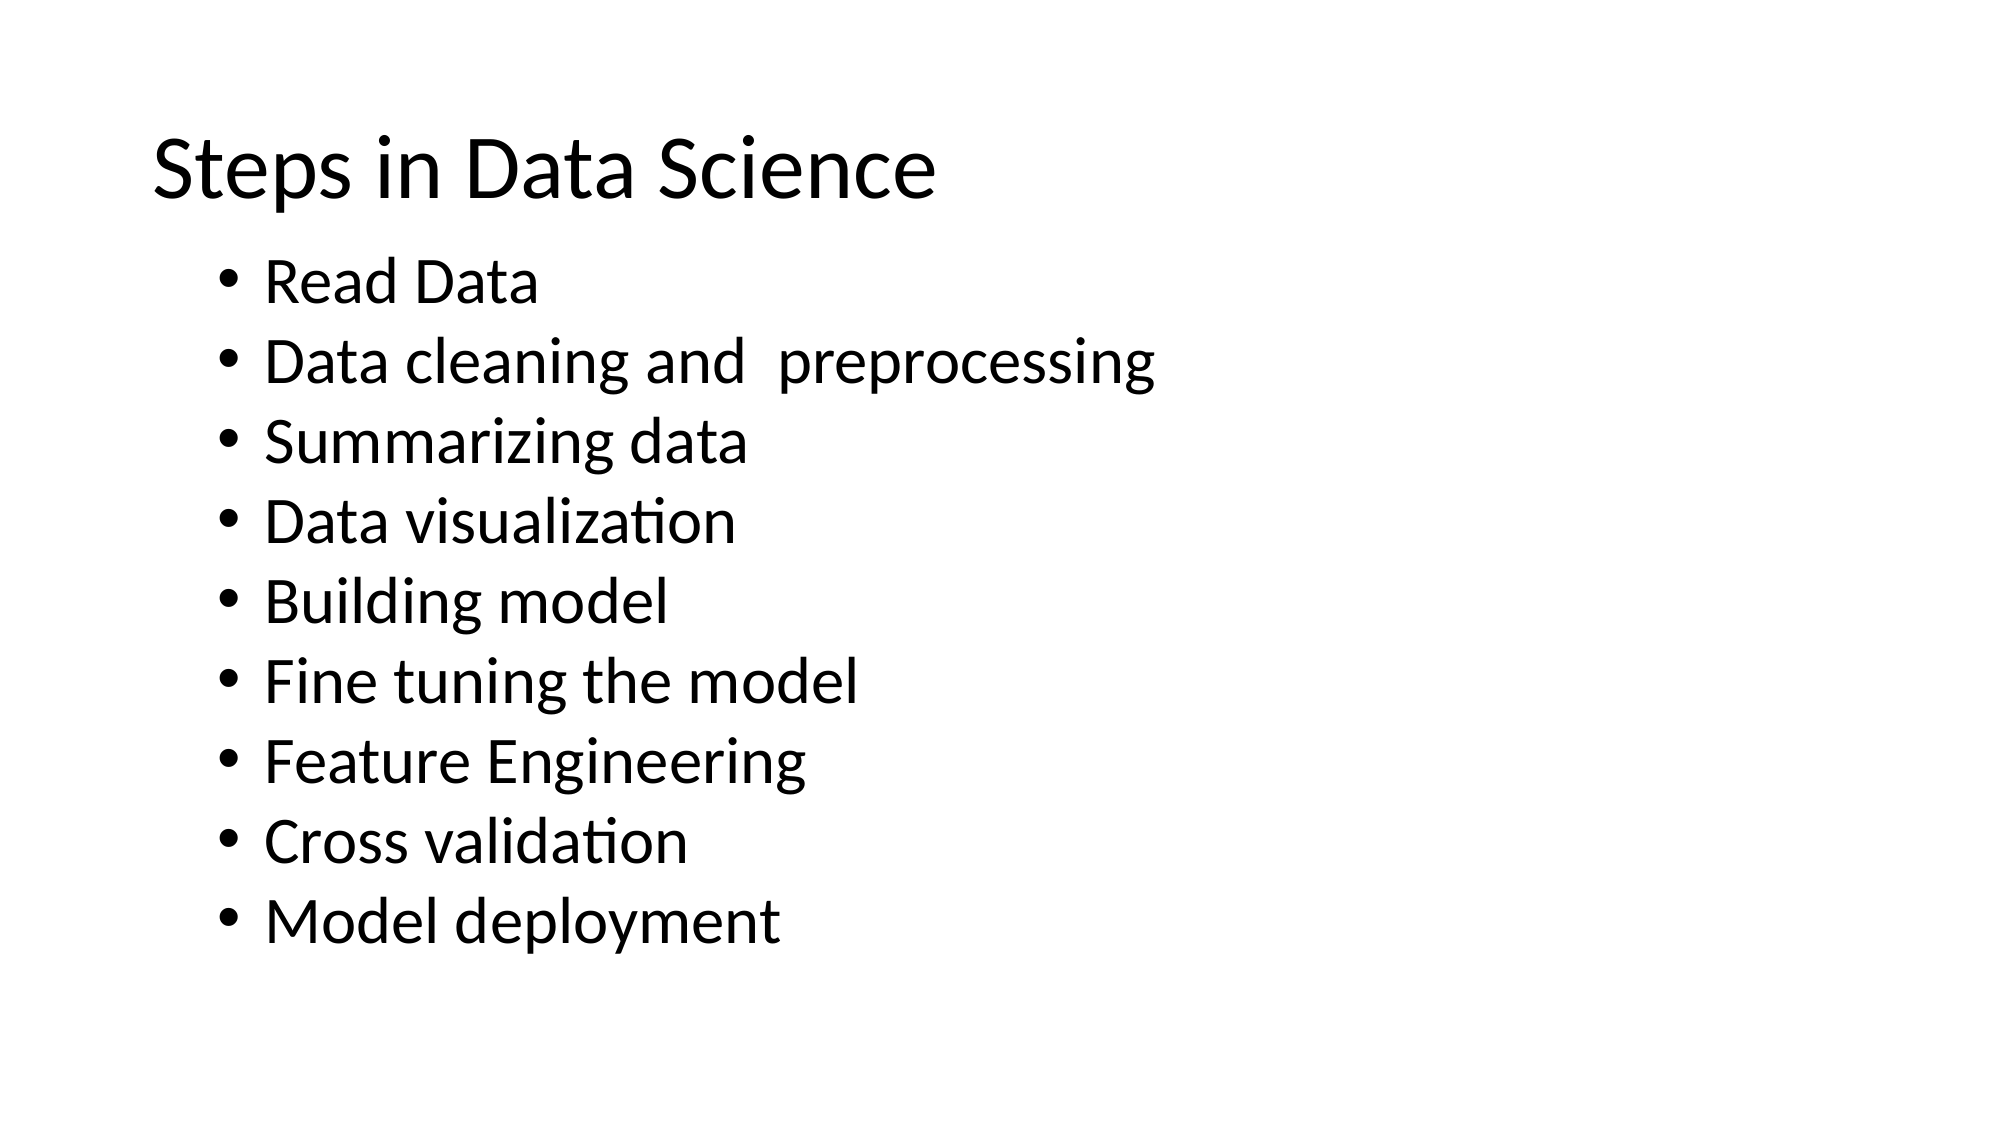

# Steps in Data Science
Read Data
Data cleaning and  preprocessing
Summarizing data
Data visualization
Building model
Fine tuning the model
Feature Engineering
Cross validation
Model deployment